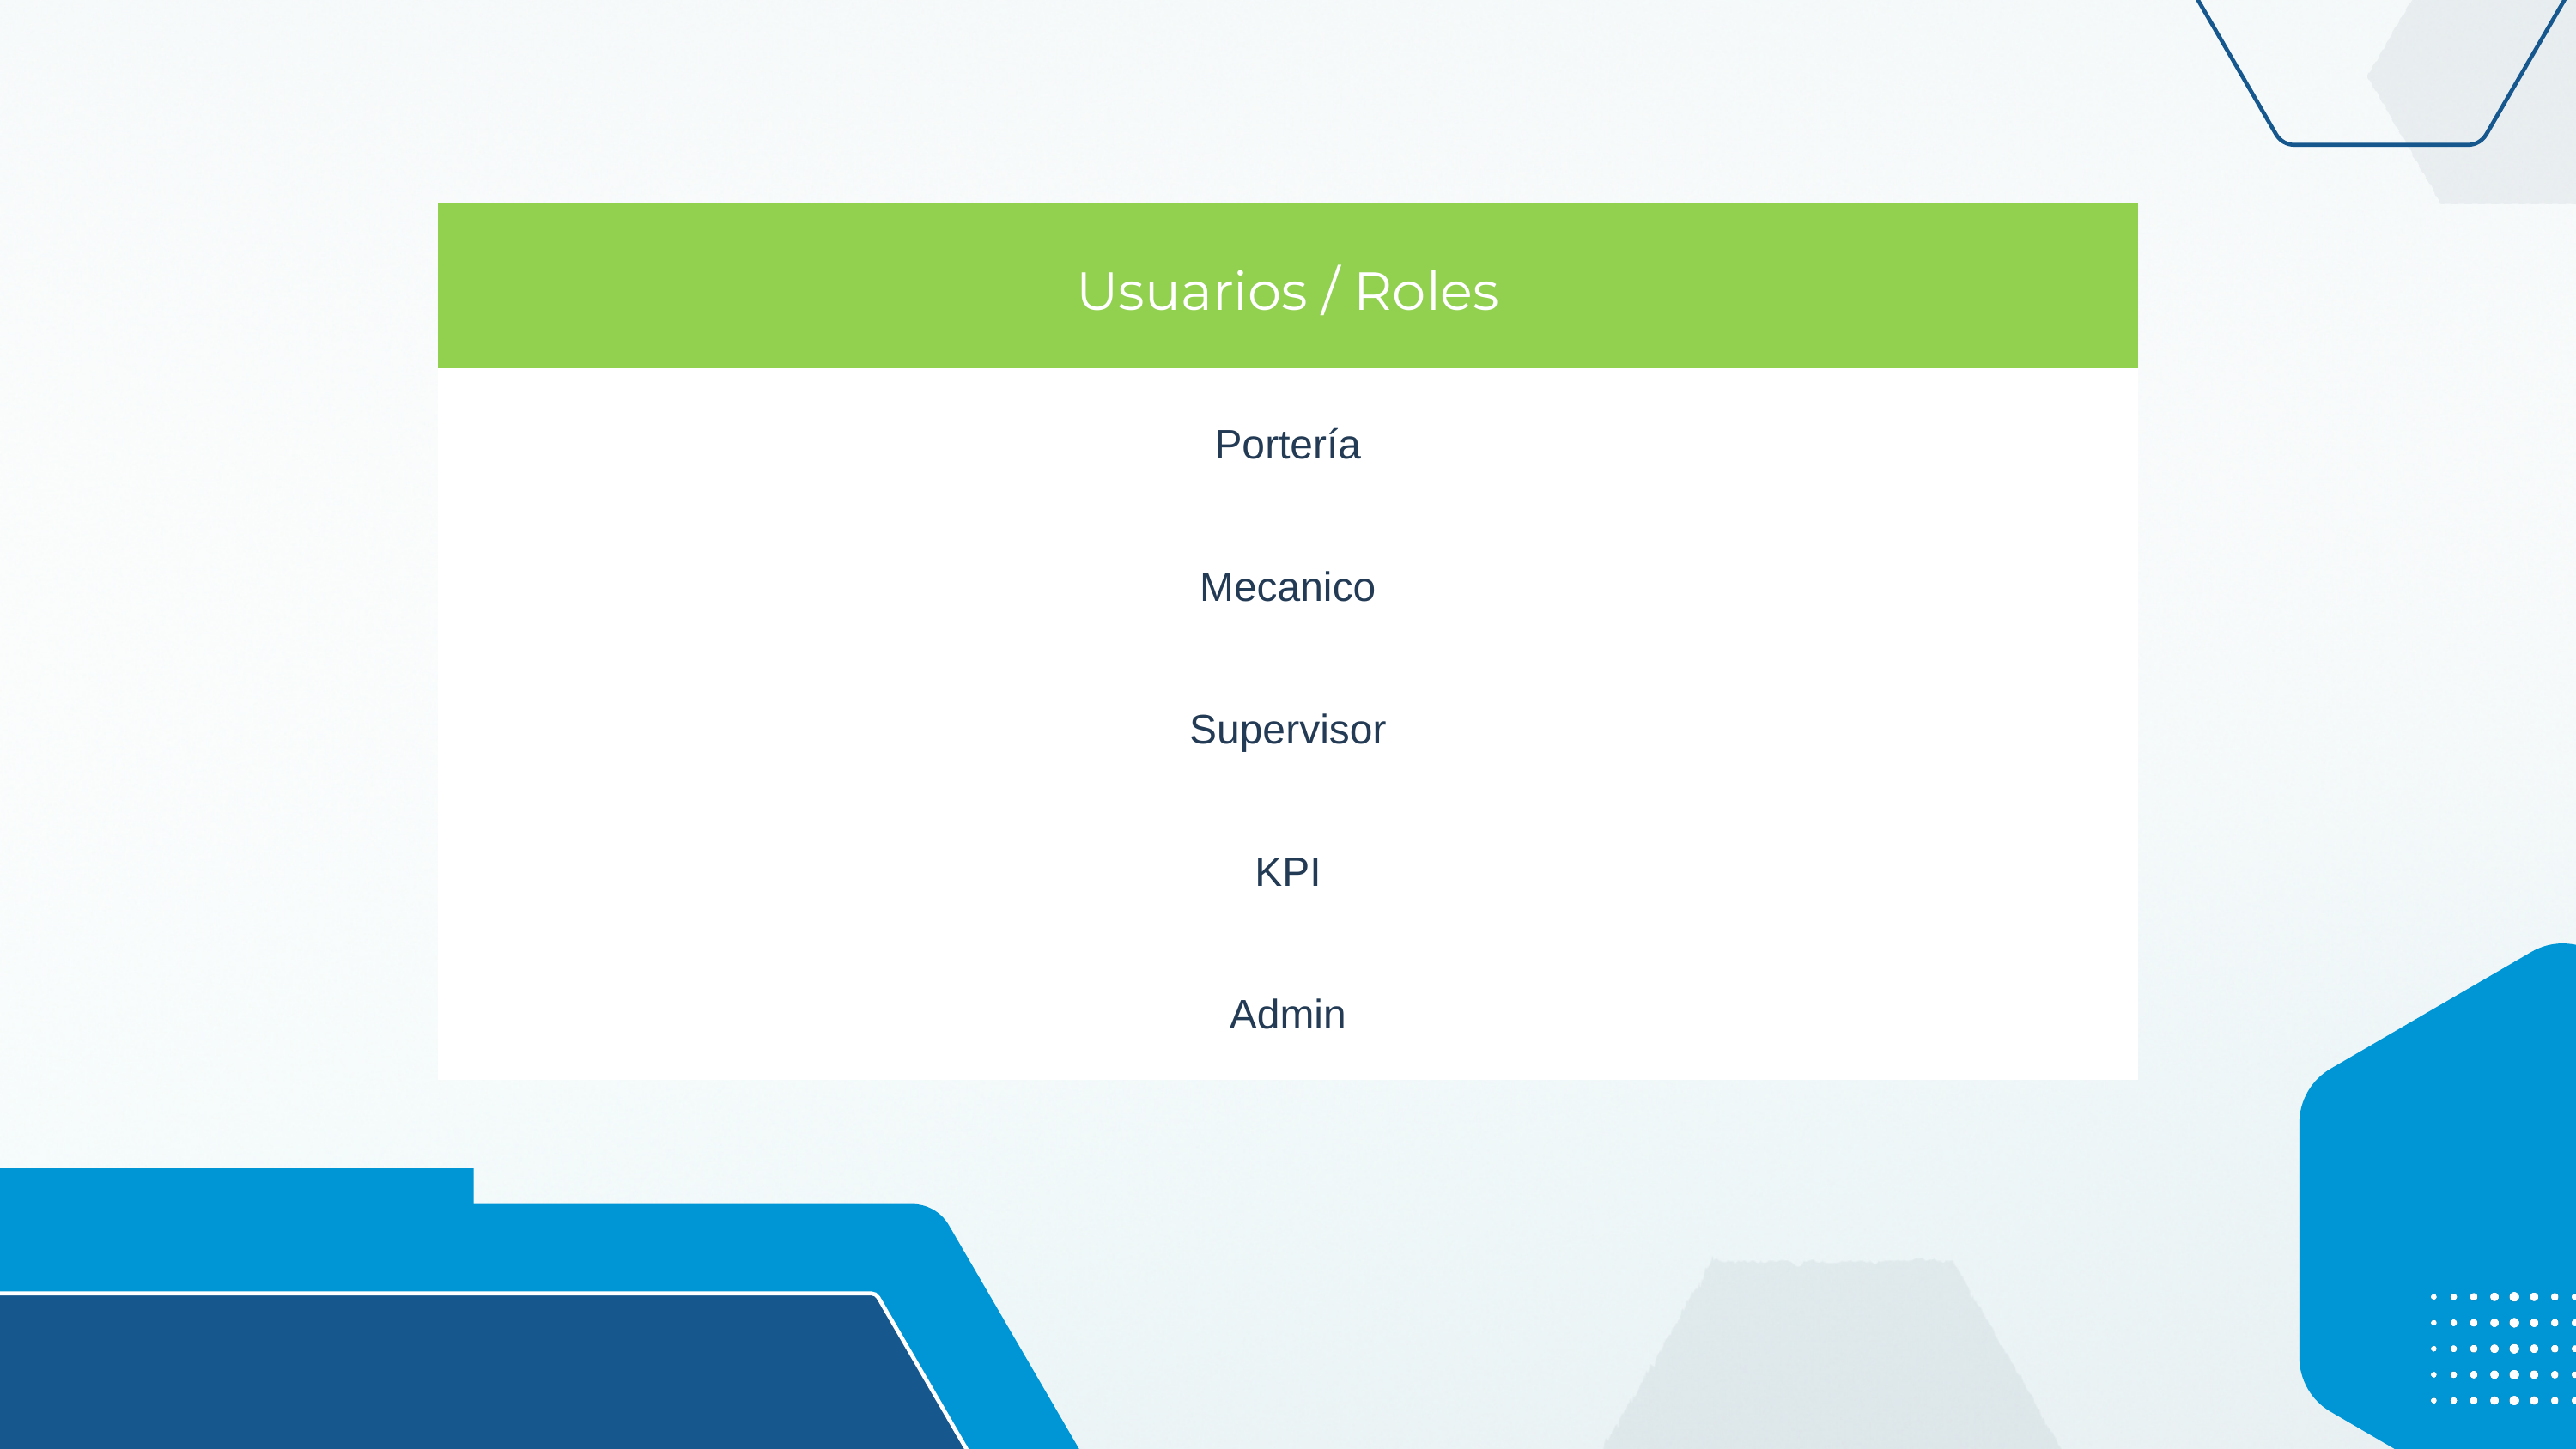

| Usuarios / Roles |
| --- |
| Portería |
| Mecanico |
| Supervisor |
| KPI |
| Admin |